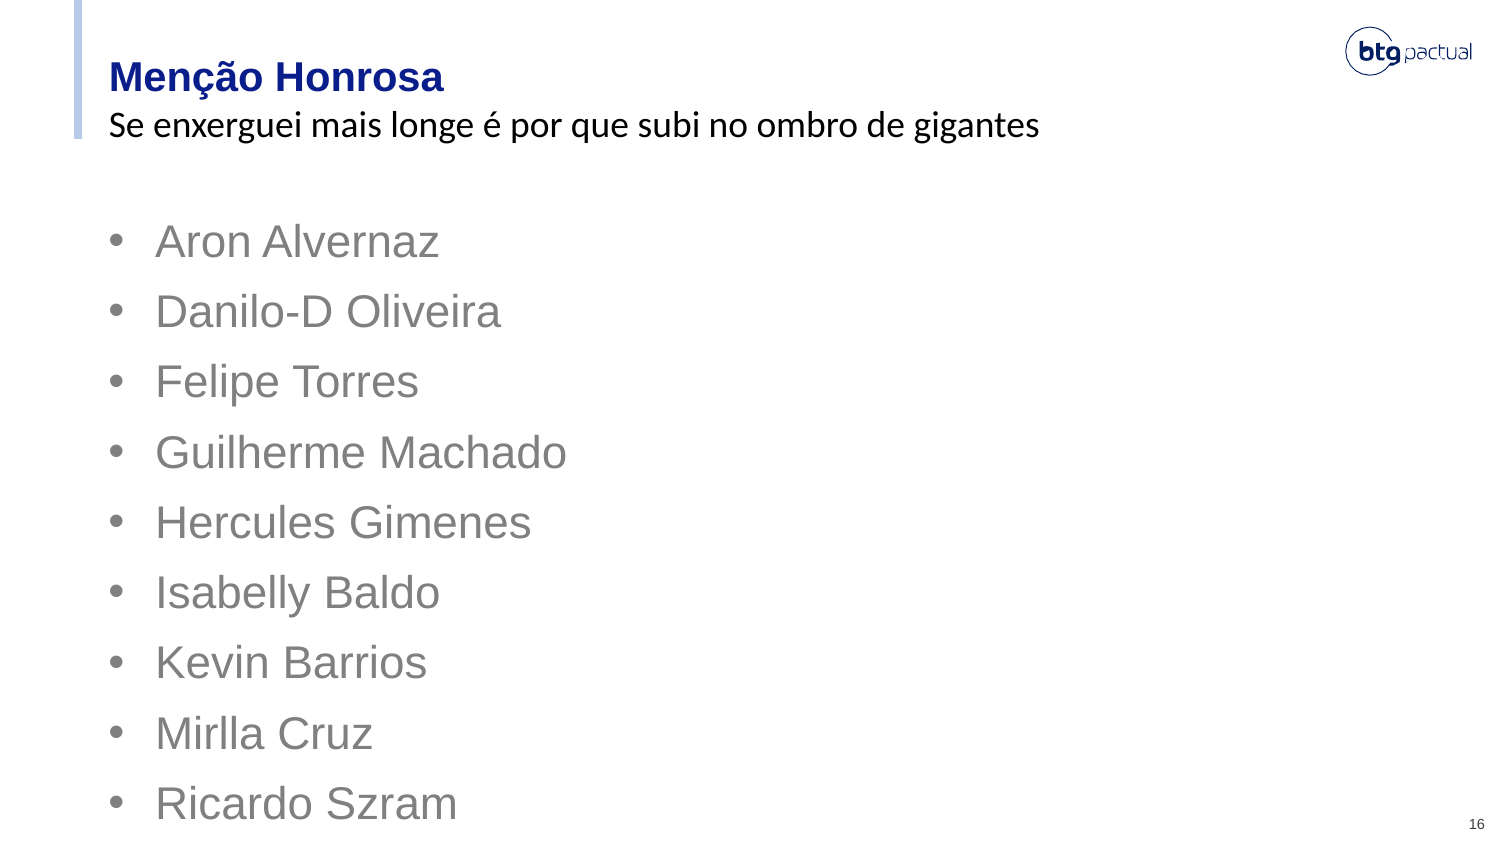

# Menção Honrosa
Se enxerguei mais longe é por que subi no ombro de gigantes
Aron Alvernaz
Danilo-D Oliveira
Felipe Torres
Guilherme Machado
Hercules Gimenes
Isabelly Baldo
Kevin Barrios
Mirlla Cruz
Ricardo Szram

16